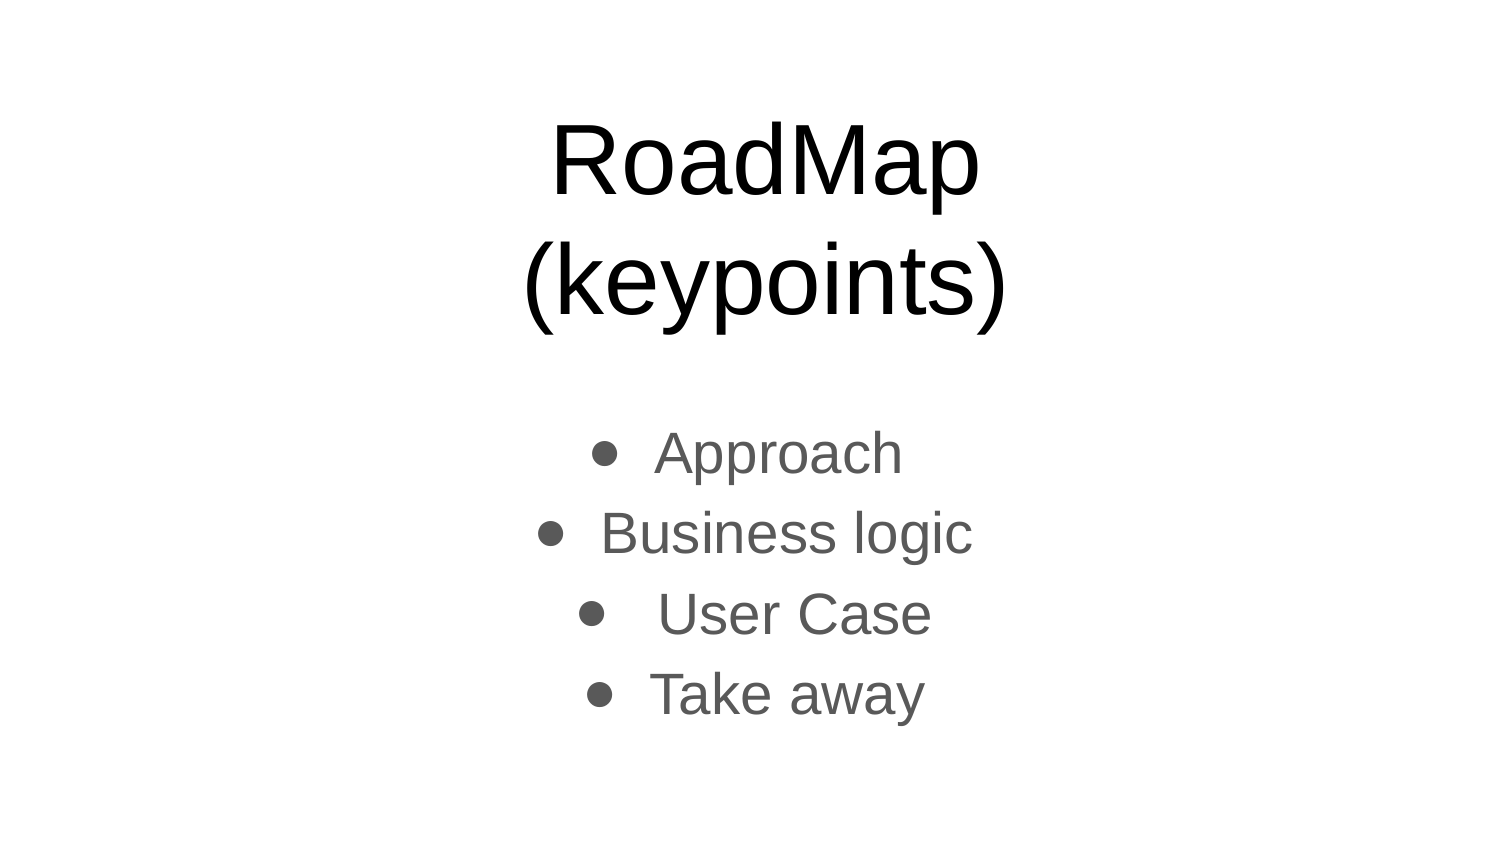

# RoadMap
(keypoints)
Approach
Business logic
 User Case
Take away